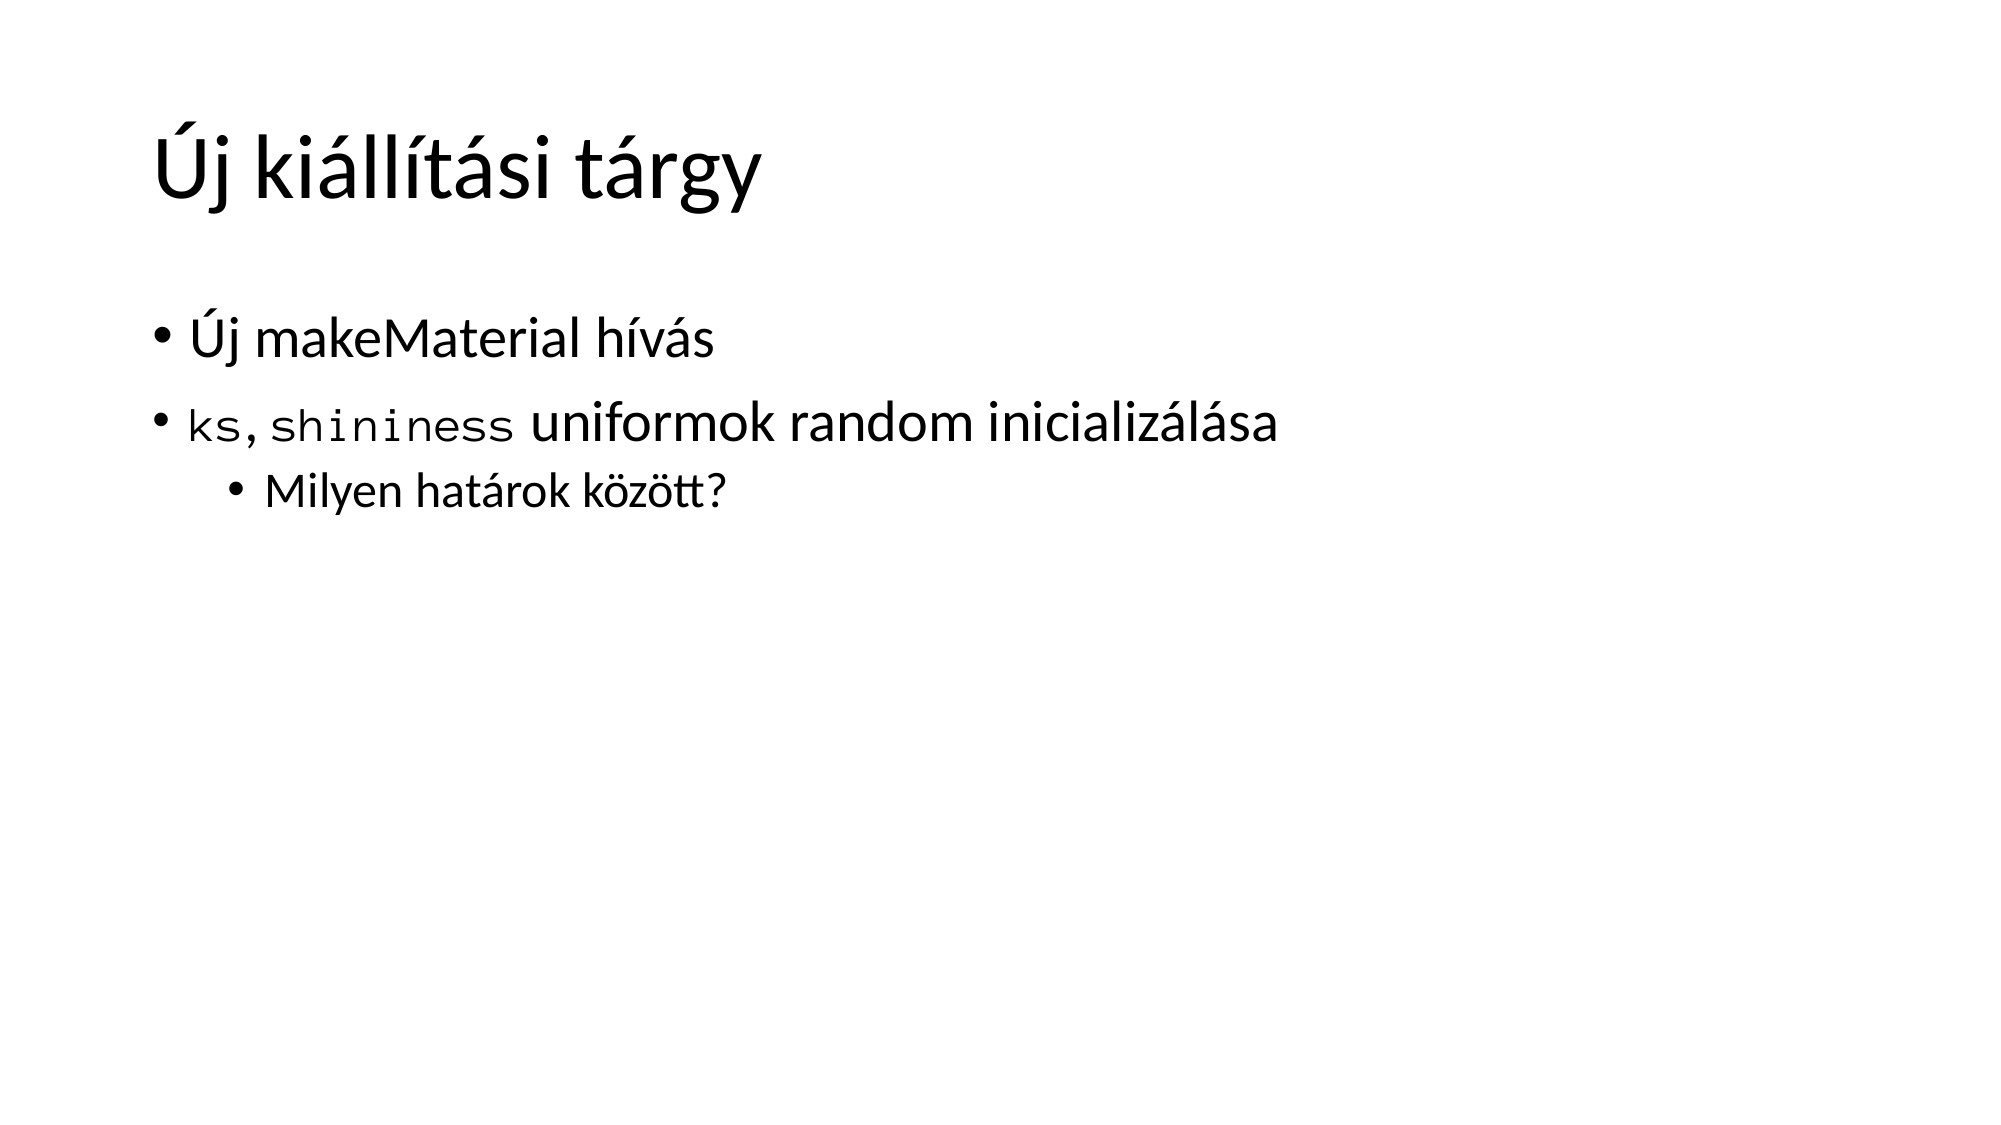

# Új kiállítási tárgy
Új makeMaterial hívás
ks, shininess uniformok random inicializálása
Milyen határok között?